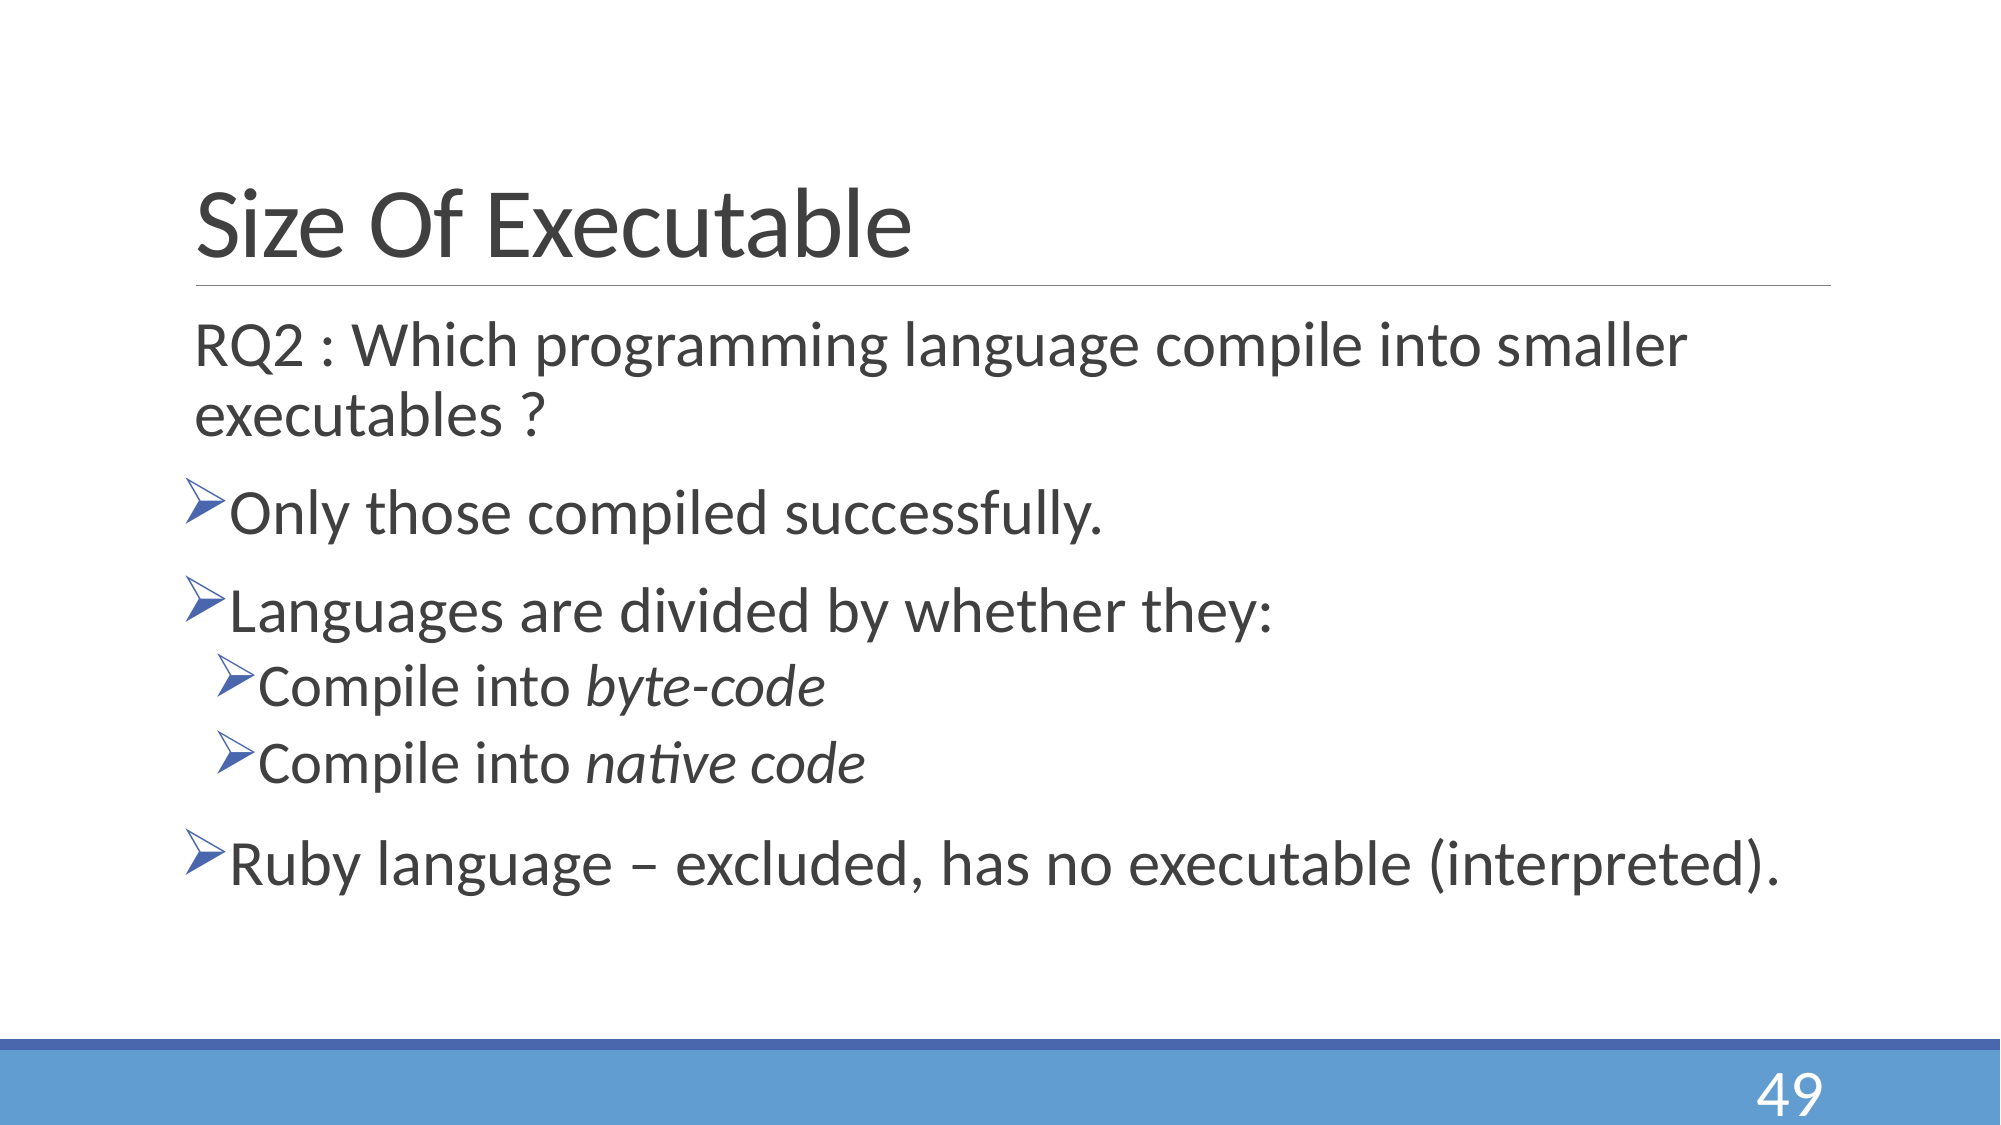

# Size Of Executable
RQ2 : Which programming language compile into smaller executables ?
Only those compiled successfully.
Languages are divided by whether they:
Compile into byte-code
Compile into native code
Ruby language – excluded, has no executable (interpreted).
49